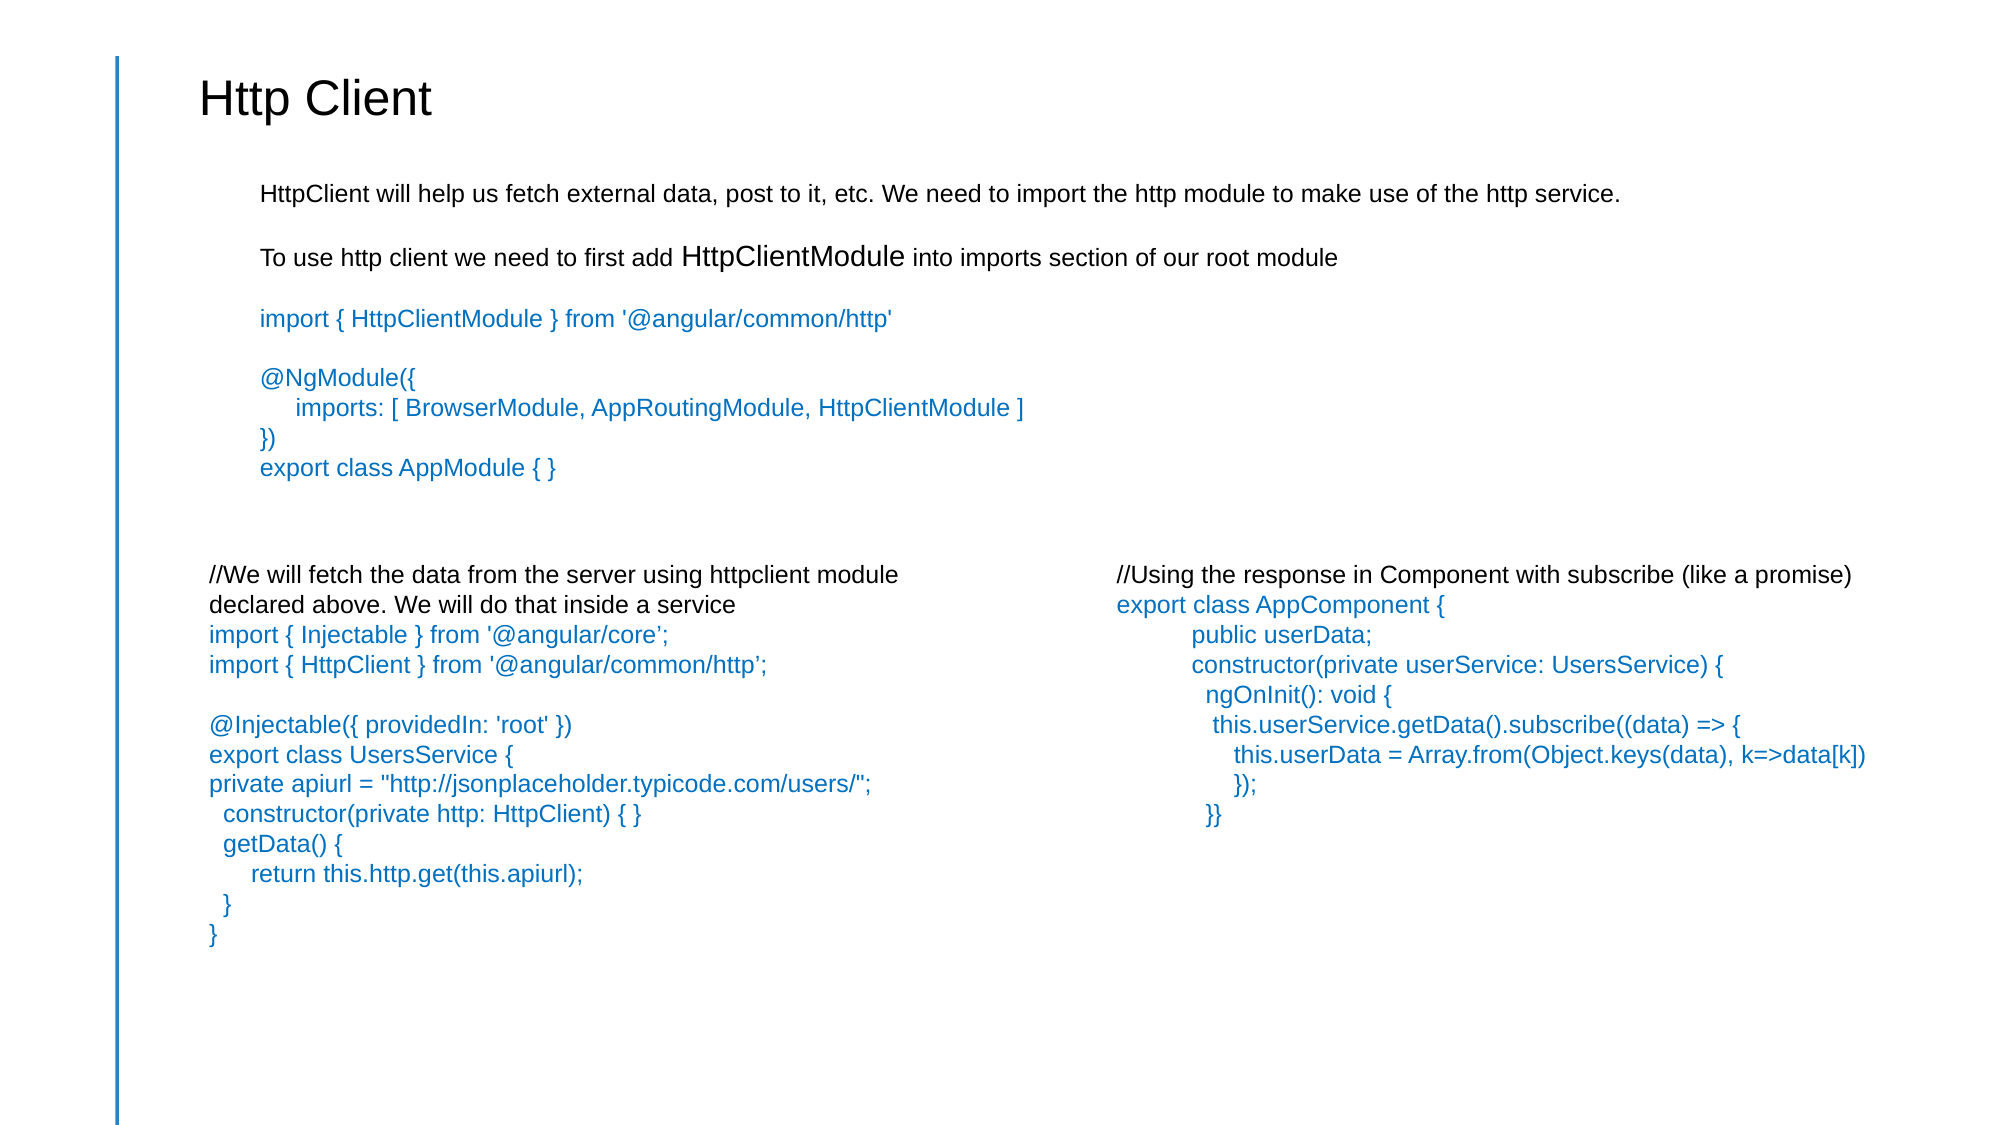

Http Client
HttpClient will help us fetch external data, post to it, etc. We need to import the http module to make use of the http service.

To use http client we need to first add HttpClientModule into imports section of our root module

import { HttpClientModule } from '@angular/common/http'

@NgModule({
      imports: [ BrowserModule, AppRoutingModule, HttpClientModule ]
})
export class AppModule { }
//We will fetch the data from the server using httpclient module declared above. We will do that inside a service
import { Injectable } from '@angular/core’;
import { HttpClient } from '@angular/common/http’;

@Injectable({ providedIn: 'root' })
export class UsersService {
private apiurl = "http://jsonplaceholder.typicode.com/users/";
  constructor(private http: HttpClient) { }
  getData() {
      return this.http.get(this.apiurl);
  }
}
//Using the response in Component with subscribe (like a promise)
export class AppComponent {
public userData;
constructor(private userService: UsersService) {
  ngOnInit(): void {
   this.userService.getData().subscribe((data) => {
      this.userData = Array.from(Object.keys(data), k=>data[k])
      });
  }}